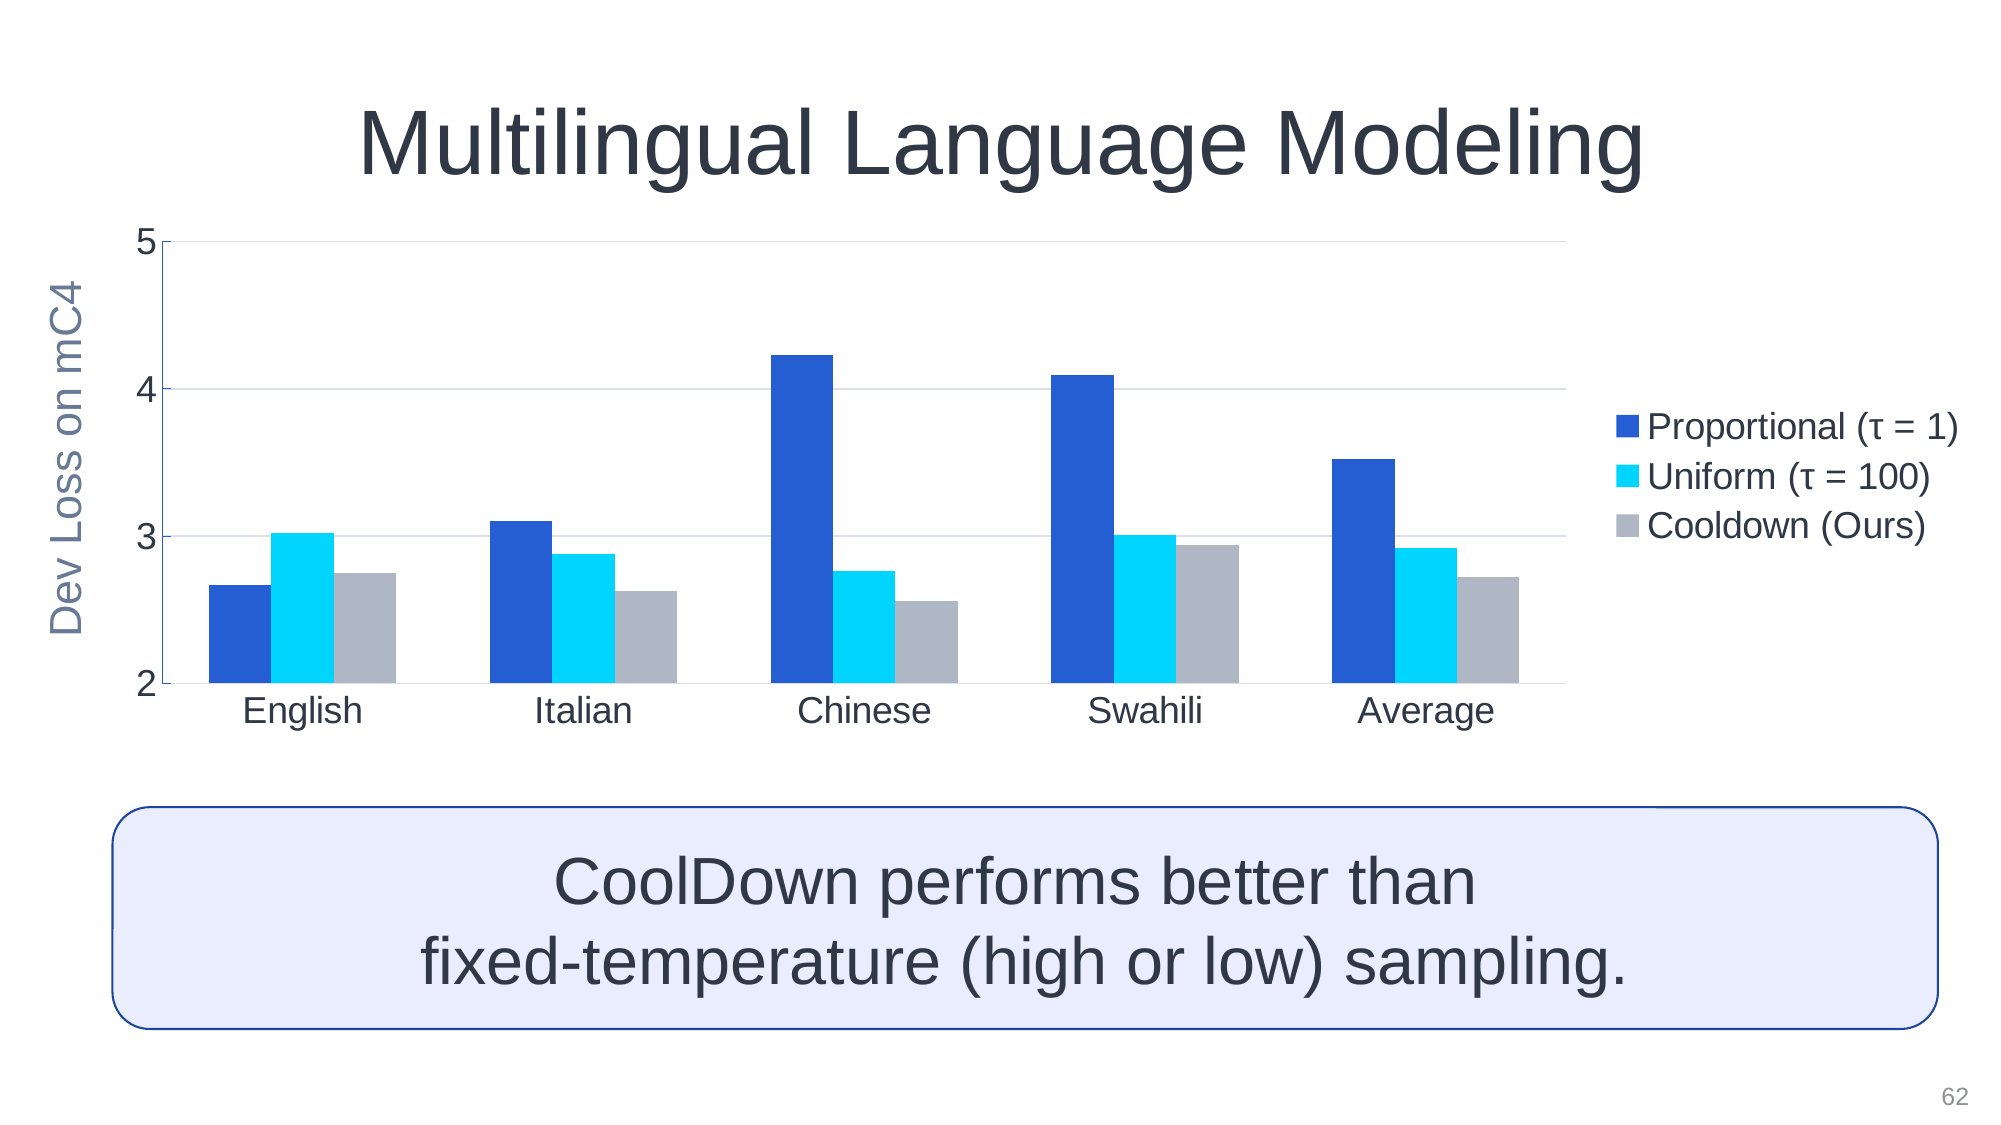

# Multilingual Language Modeling

### Chart

| Category | Proportional (τ = 1) | Uniform (τ = 100) | Cooldown (Ours) |
|---|---|---|---|
| English | 2.67 | 3.02 | 2.75 |
| Italian | 3.1 | 2.88 | 2.63 |
| Chinese | 4.23 | 2.76 | 2.56 |
| Swahili | 4.09 | 3.01 | 2.94 |
| Average | 3.5225 | 2.9175 | 2.7199999999999998 |
Dev Loss on mC4
CoolDown performs better than
fixed-temperature (high or low) sampling.
62